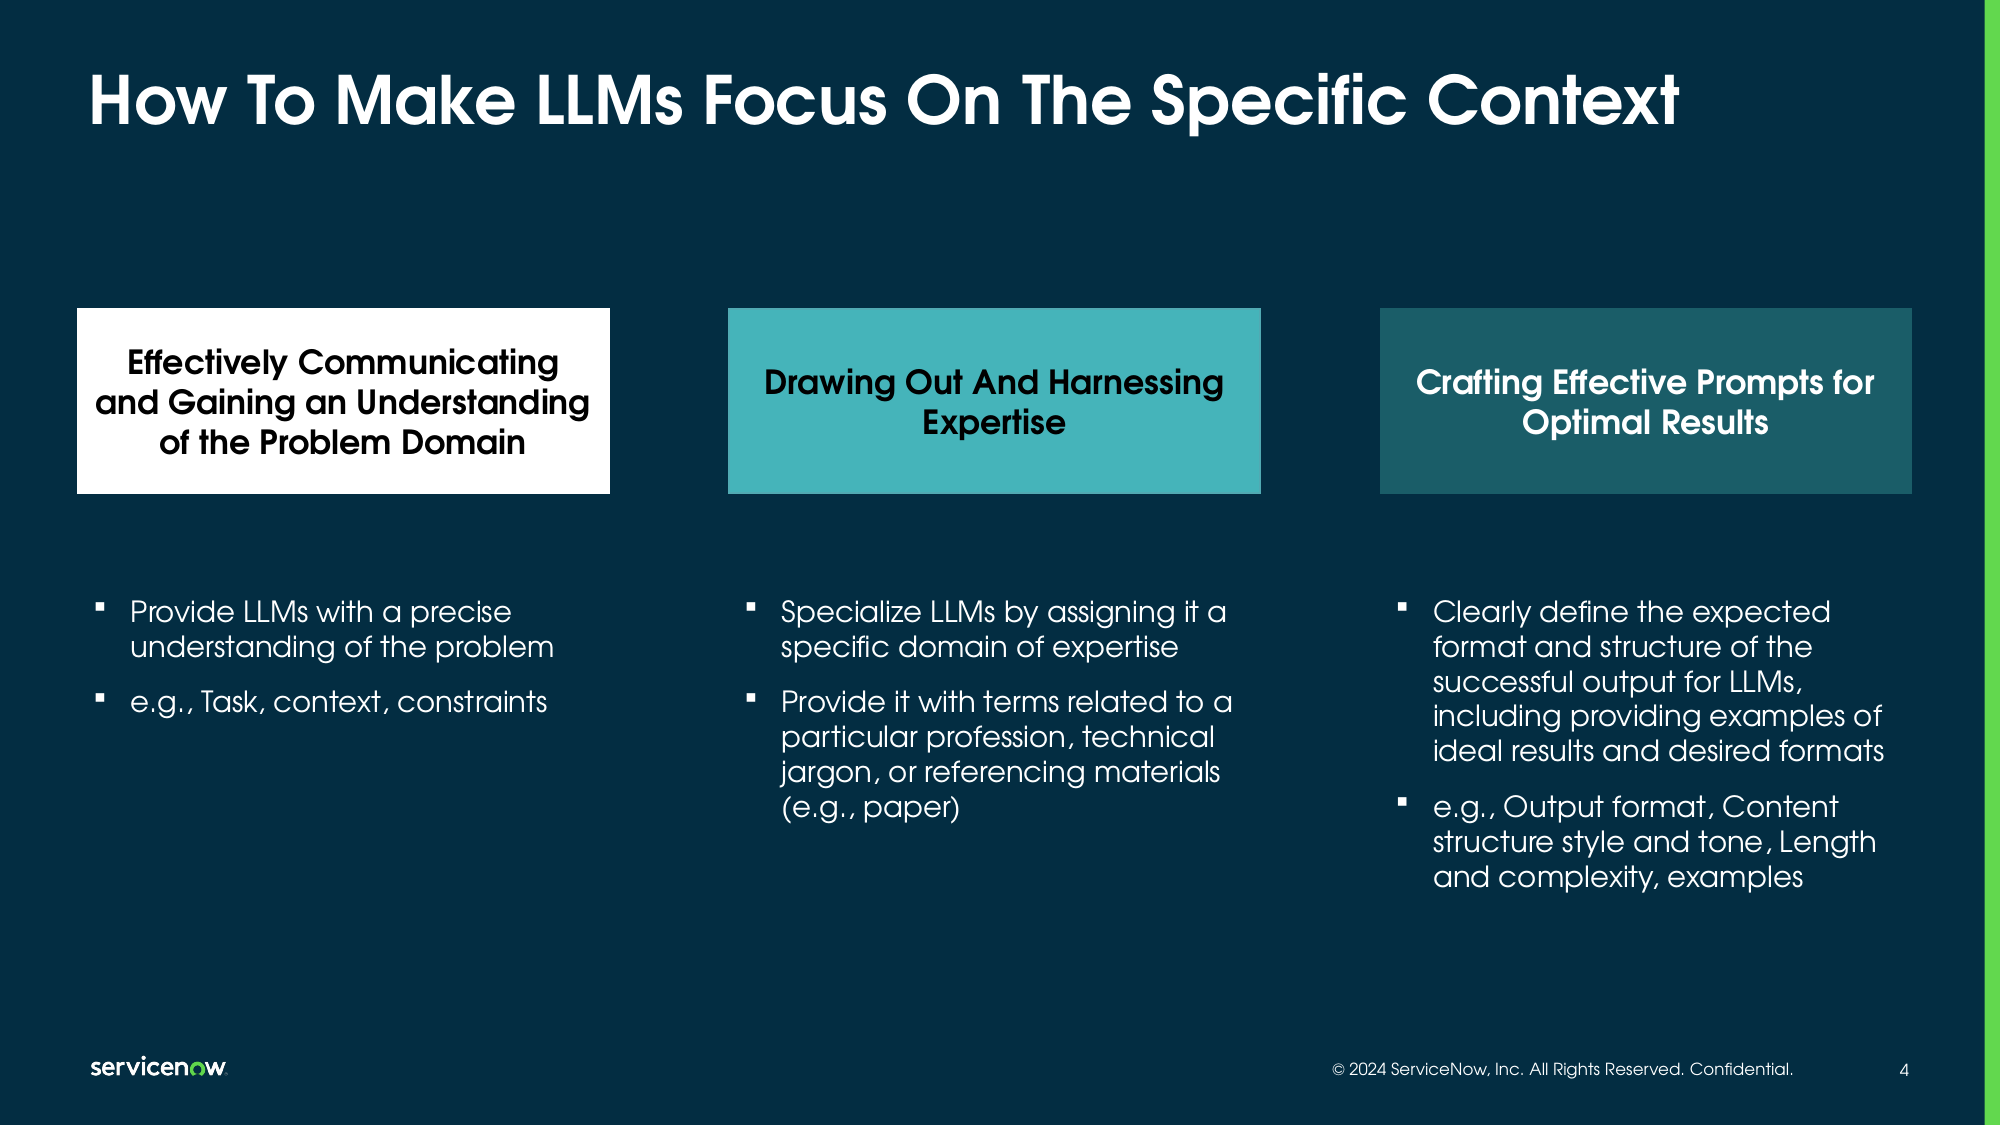

# How To Make LLMs Focus On The Specific Context
Effectively Communicating and Gaining an Understanding of the Problem Domain
Provide LLMs with a precise understanding of the problem
e.g., Task, context, constraints
Drawing Out And Harnessing Expertise
Specialize LLMs by assigning it a specific domain of expertise
Provide it with terms related to a particular profession, technical jargon, or referencing materials (e.g., paper)
Crafting Effective Prompts for Optimal Results
Clearly define the expected format and structure of the successful output for LLMs, including providing examples of ideal results and desired formats
e.g., Output format, Content structure style and tone, Length and complexity, examples